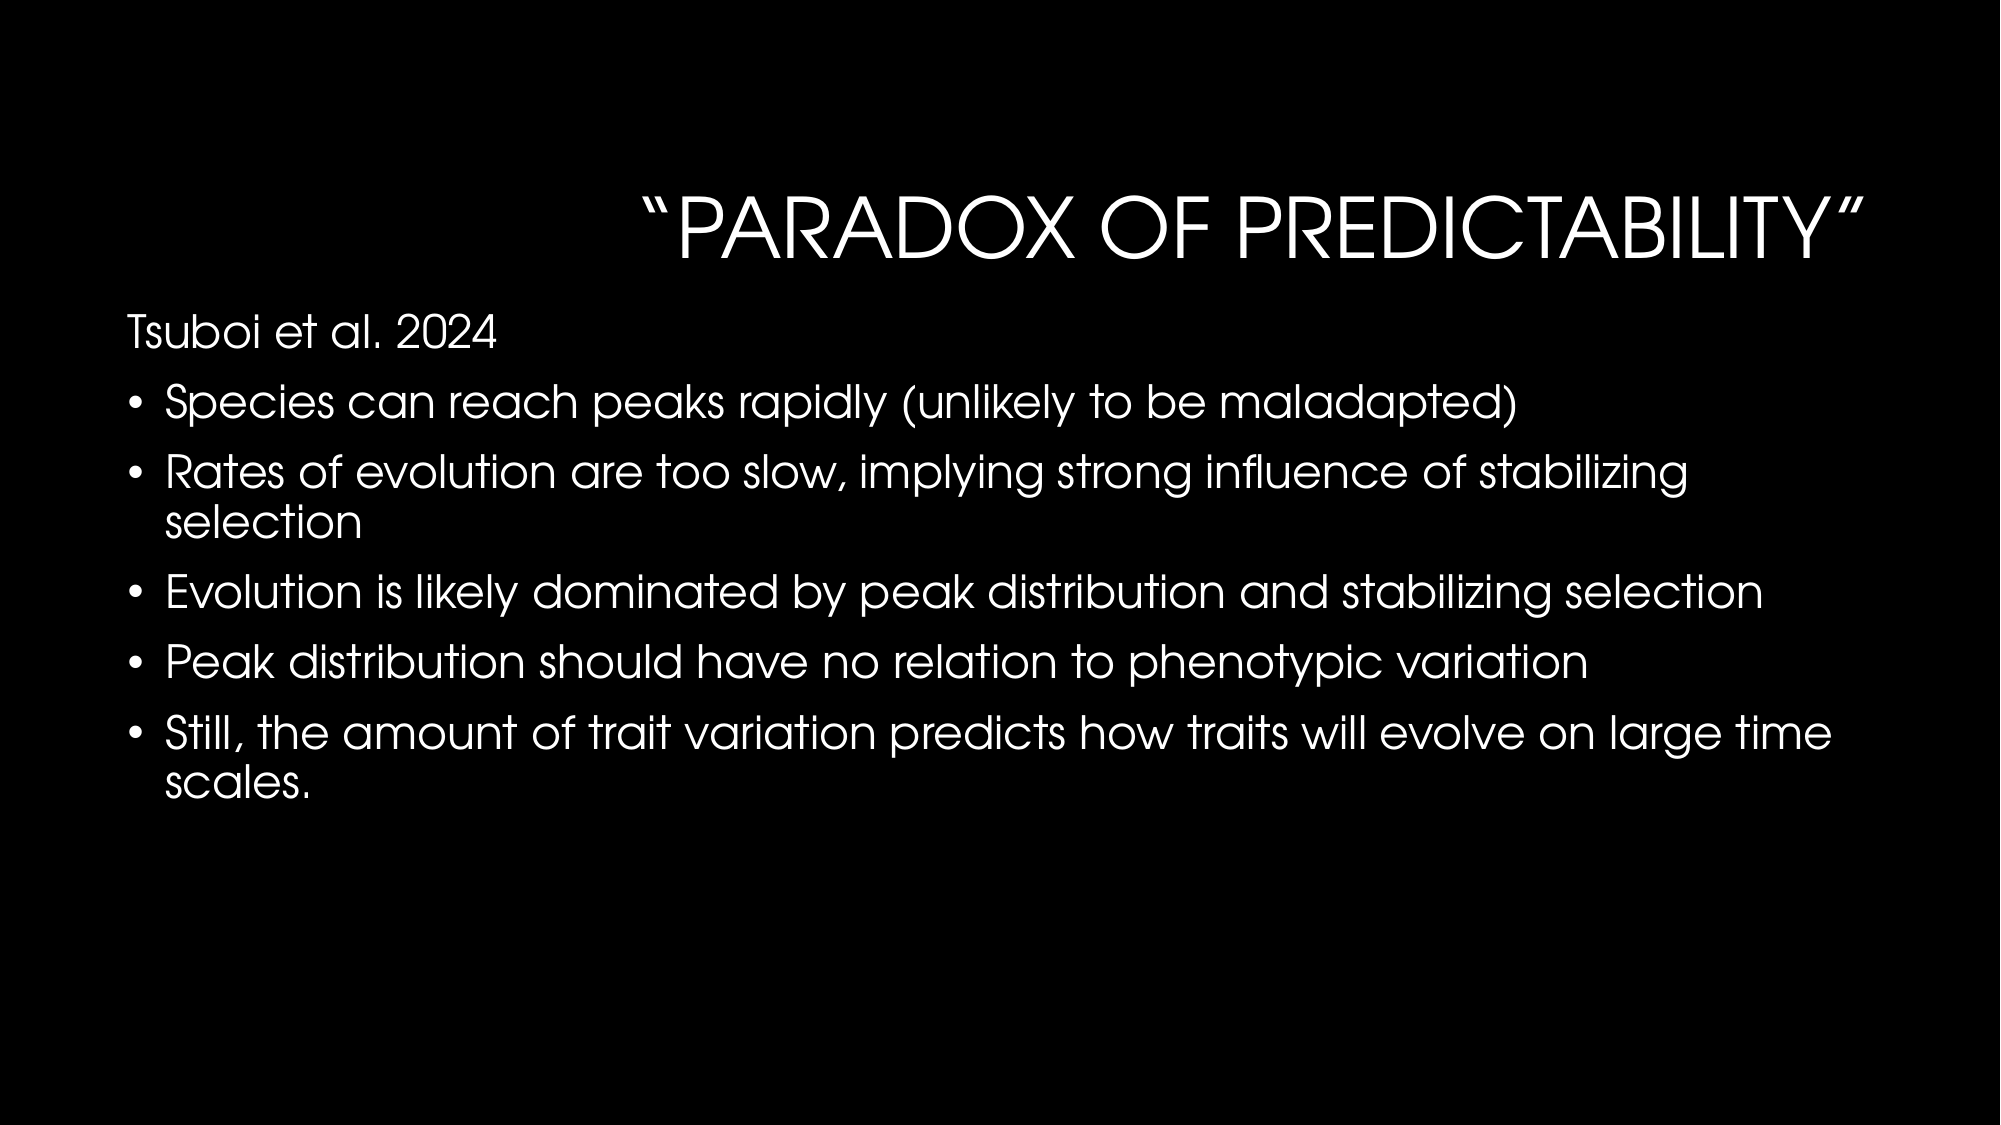

# “paradox of predictability”
Tsuboi et al. 2024
Species can reach peaks rapidly (unlikely to be maladapted)
Rates of evolution are too slow, implying strong influence of stabilizing selection
Evolution is likely dominated by peak distribution and stabilizing selection
Peak distribution should have no relation to phenotypic variation
Still, the amount of trait variation predicts how traits will evolve on large time scales.